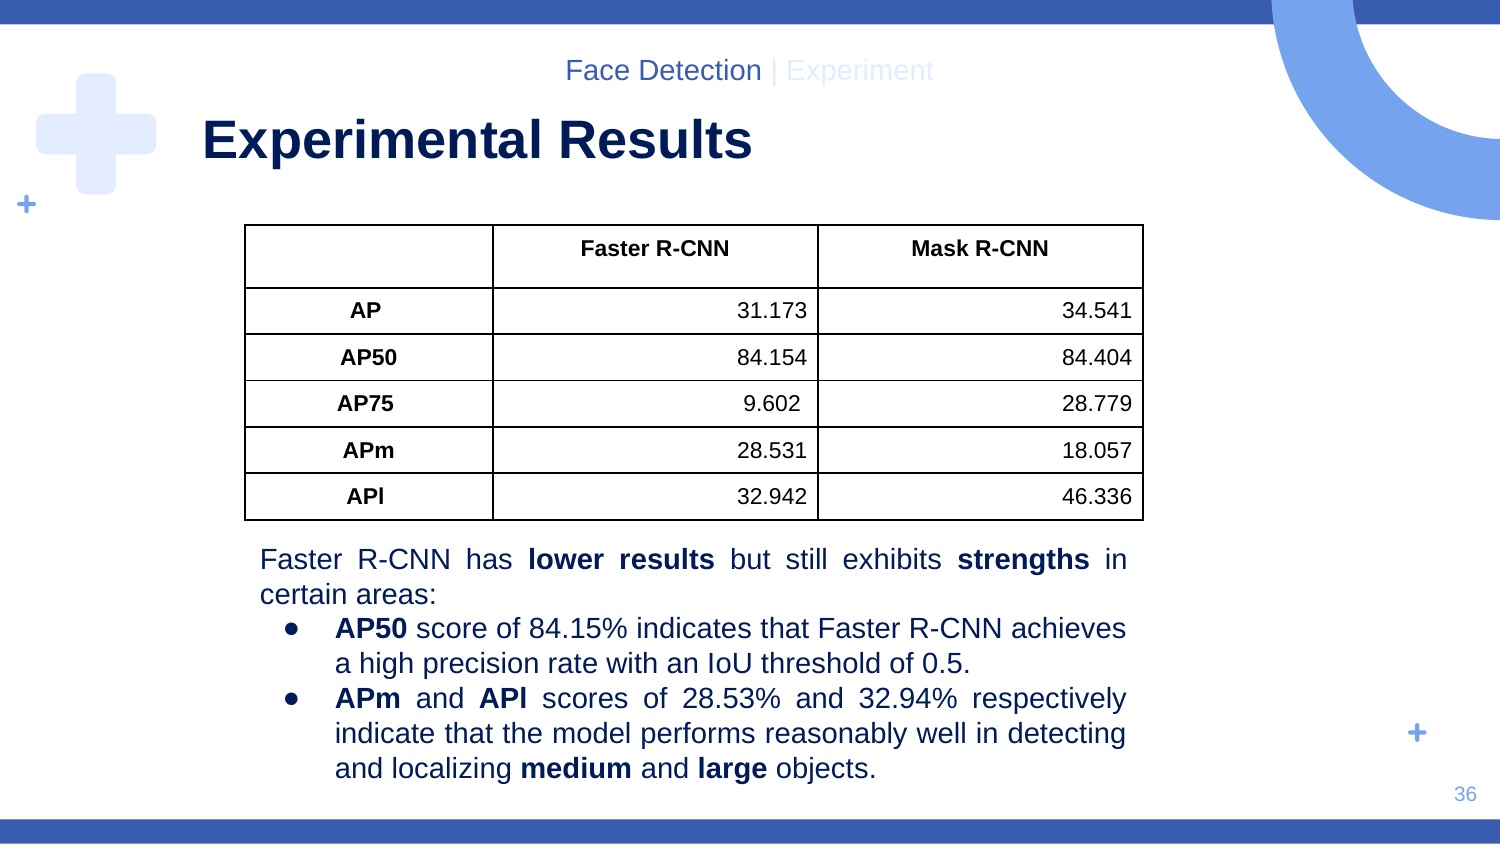

Face Detection | Experiment
# Experimental Results
|  | Faster R-CNN | Mask R-CNN |
| --- | --- | --- |
| AP | 31.173 | 34.541 |
| AP50 | 84.154 | 84.404 |
| AP75 | 9.602 | 28.779 |
| APm | 28.531 | 18.057 |
| APl | 32.942 | 46.336 |
Faster R-CNN has lower results but still exhibits strengths in certain areas:
AP50 score of 84.15% indicates that Faster R-CNN achieves a high precision rate with an IoU threshold of 0.5.
APm and APl scores of 28.53% and 32.94% respectively indicate that the model performs reasonably well in detecting and localizing medium and large objects.
36